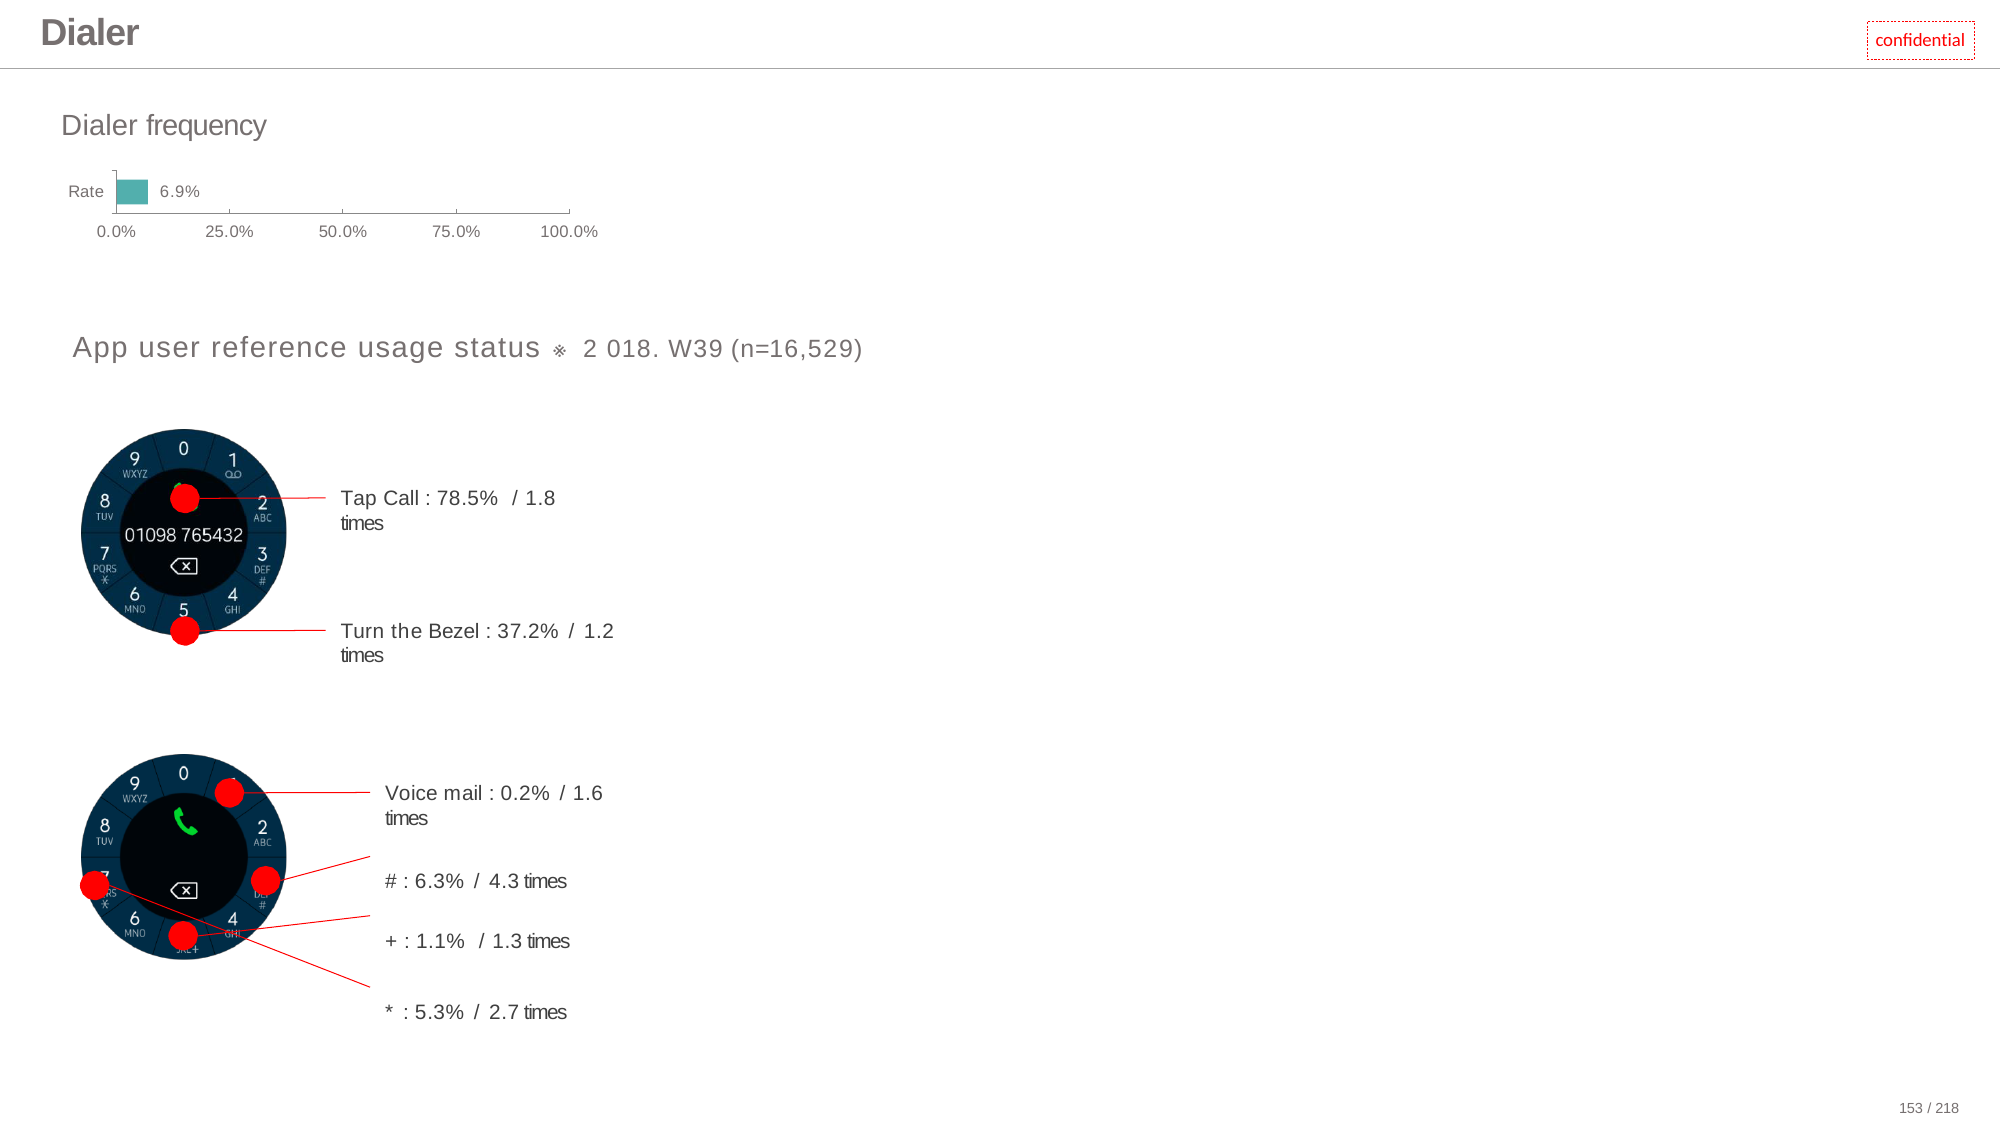

# Dialer
confidential
Dialer frequency

6.9%
Rate

0.0%
25.0%
50.0%
75.0%
100.0%
App user reference usage status ※2018. W39 (n=16,529)

Tap Call : 78.5% / 1.8 times

Turn the Bezel : 37.2% / 1.2 times

Voice mail : 0.2% / 1.6 times

# : 6.3% / 4.3 times

+ : 1.1% / 1.3 times

* : 5.3% / 2.7 times

153 / 218